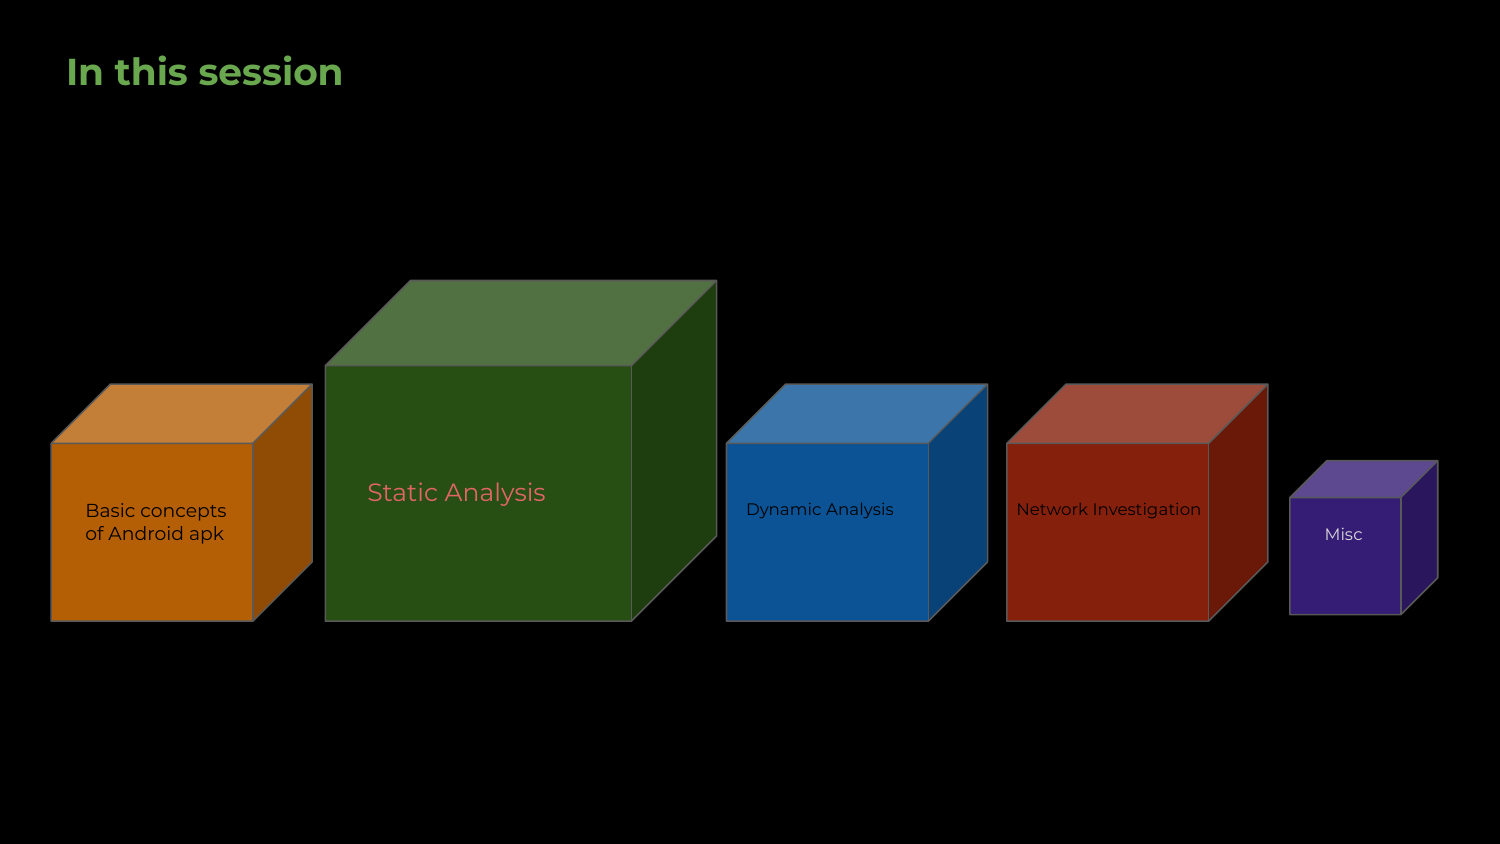

In this session

Static Analysis

Basic concepts of Android apk
Dynamic Analysis
Network Investigation
Misc